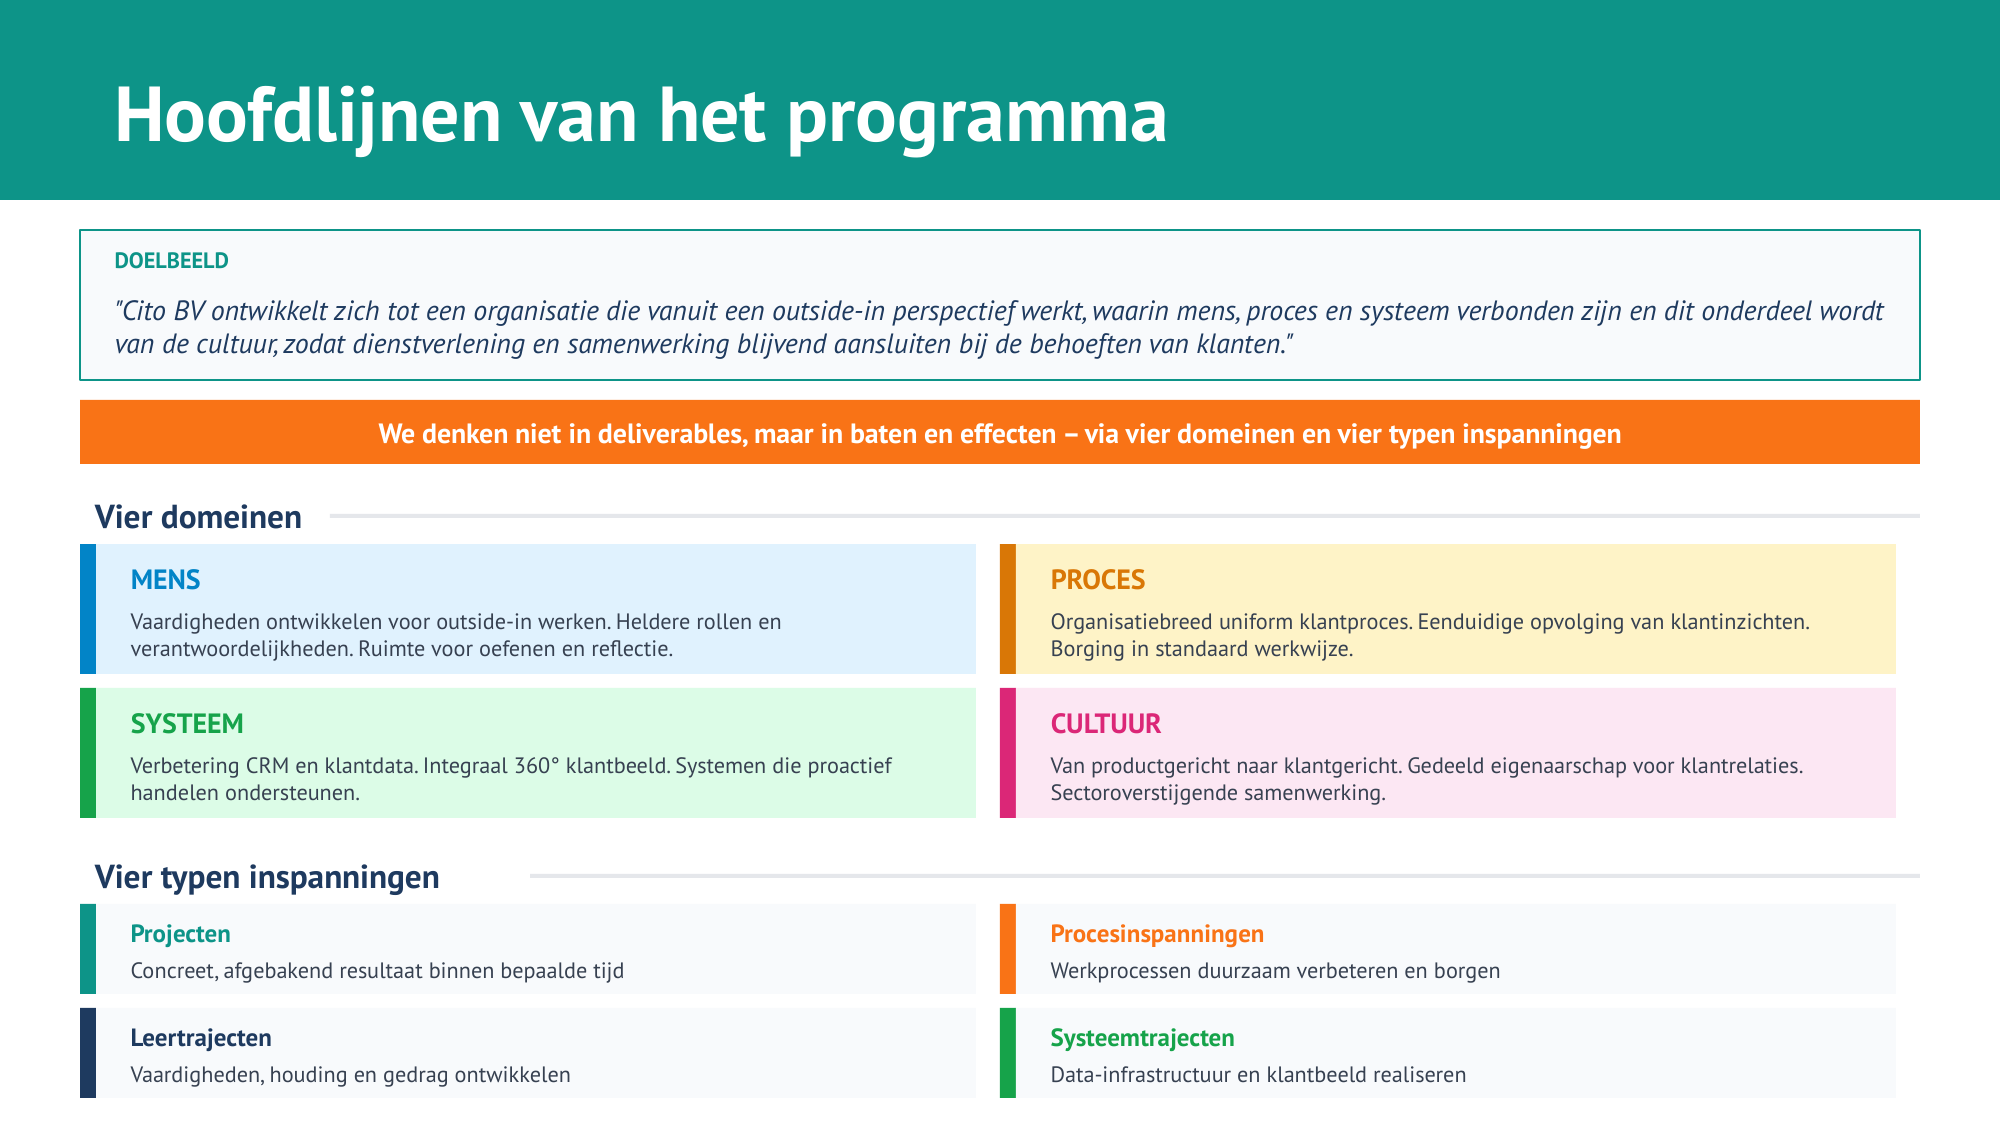

Hoofdlijnen van het programma

DOELBEELD
"Cito BV ontwikkelt zich tot een organisatie die vanuit een outside-in perspectief werkt, waarin mens, proces en systeem verbonden zijn en dit onderdeel wordt van de cultuur, zodat dienstverlening en samenwerking blijvend aansluiten bij de behoeften van klanten."

We denken niet in deliverables, maar in baten en effecten – via vier domeinen en vier typen inspanningen
Vier domeinen

MENS
PROCES
Vaardigheden ontwikkelen voor outside-in werken. Heldere rollen en verantwoordelijkheden. Ruimte voor oefenen en reflectie.
Organisatiebreed uniform klantproces. Eenduidige opvolging van klantinzichten. Borging in standaard werkwijze.

SYSTEEM
CULTUUR
Verbetering CRM en klantdata. Integraal 360° klantbeeld. Systemen die proactief handelen ondersteunen.
Van productgericht naar klantgericht. Gedeeld eigenaarschap voor klantrelaties. Sectoroverstijgende samenwerking.
Vier typen inspanningen

Projecten
Procesinspanningen
Concreet, afgebakend resultaat binnen bepaalde tijd
Werkprocessen duurzaam verbeteren en borgen

Leertrajecten
Systeemtrajecten
Vaardigheden, houding en gedrag ontwikkelen
Data-infrastructuur en klantbeeld realiseren